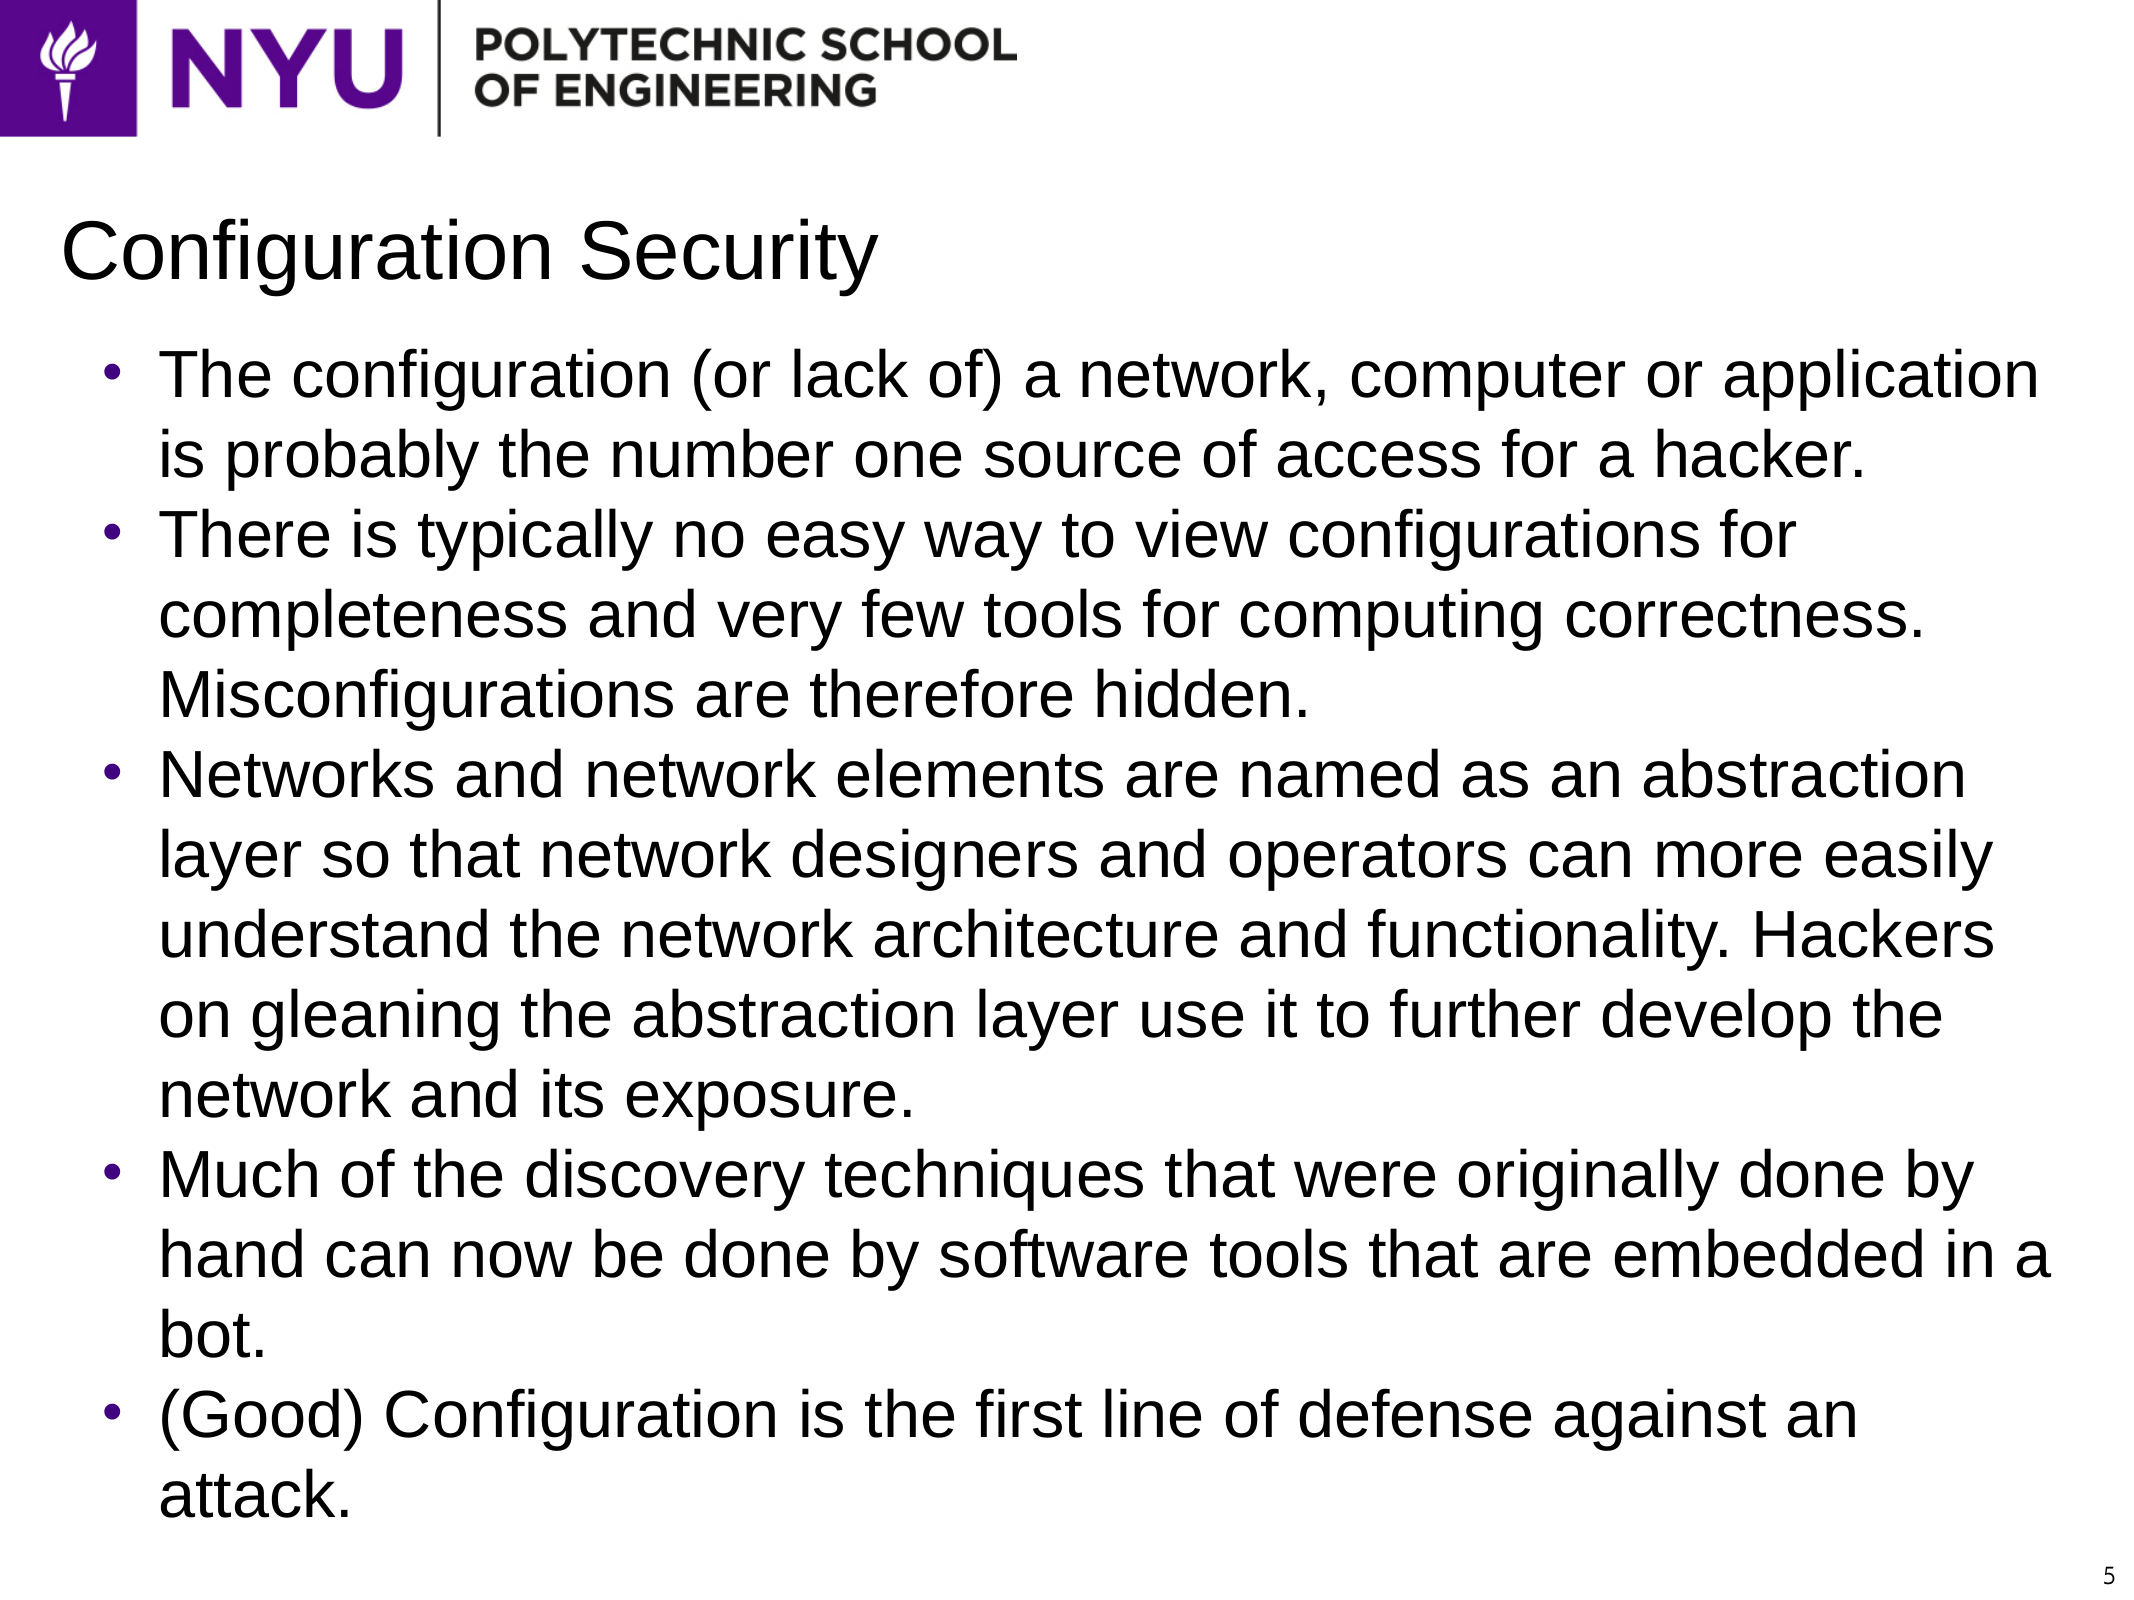

# Configuration Security
The configuration (or lack of) a network, computer or application is probably the number one source of access for a hacker.
There is typically no easy way to view configurations for completeness and very few tools for computing correctness. Misconfigurations are therefore hidden.
Networks and network elements are named as an abstraction layer so that network designers and operators can more easily understand the network architecture and functionality. Hackers on gleaning the abstraction layer use it to further develop the network and its exposure.
Much of the discovery techniques that were originally done by hand can now be done by software tools that are embedded in a bot.
(Good) Configuration is the first line of defense against an attack.

5